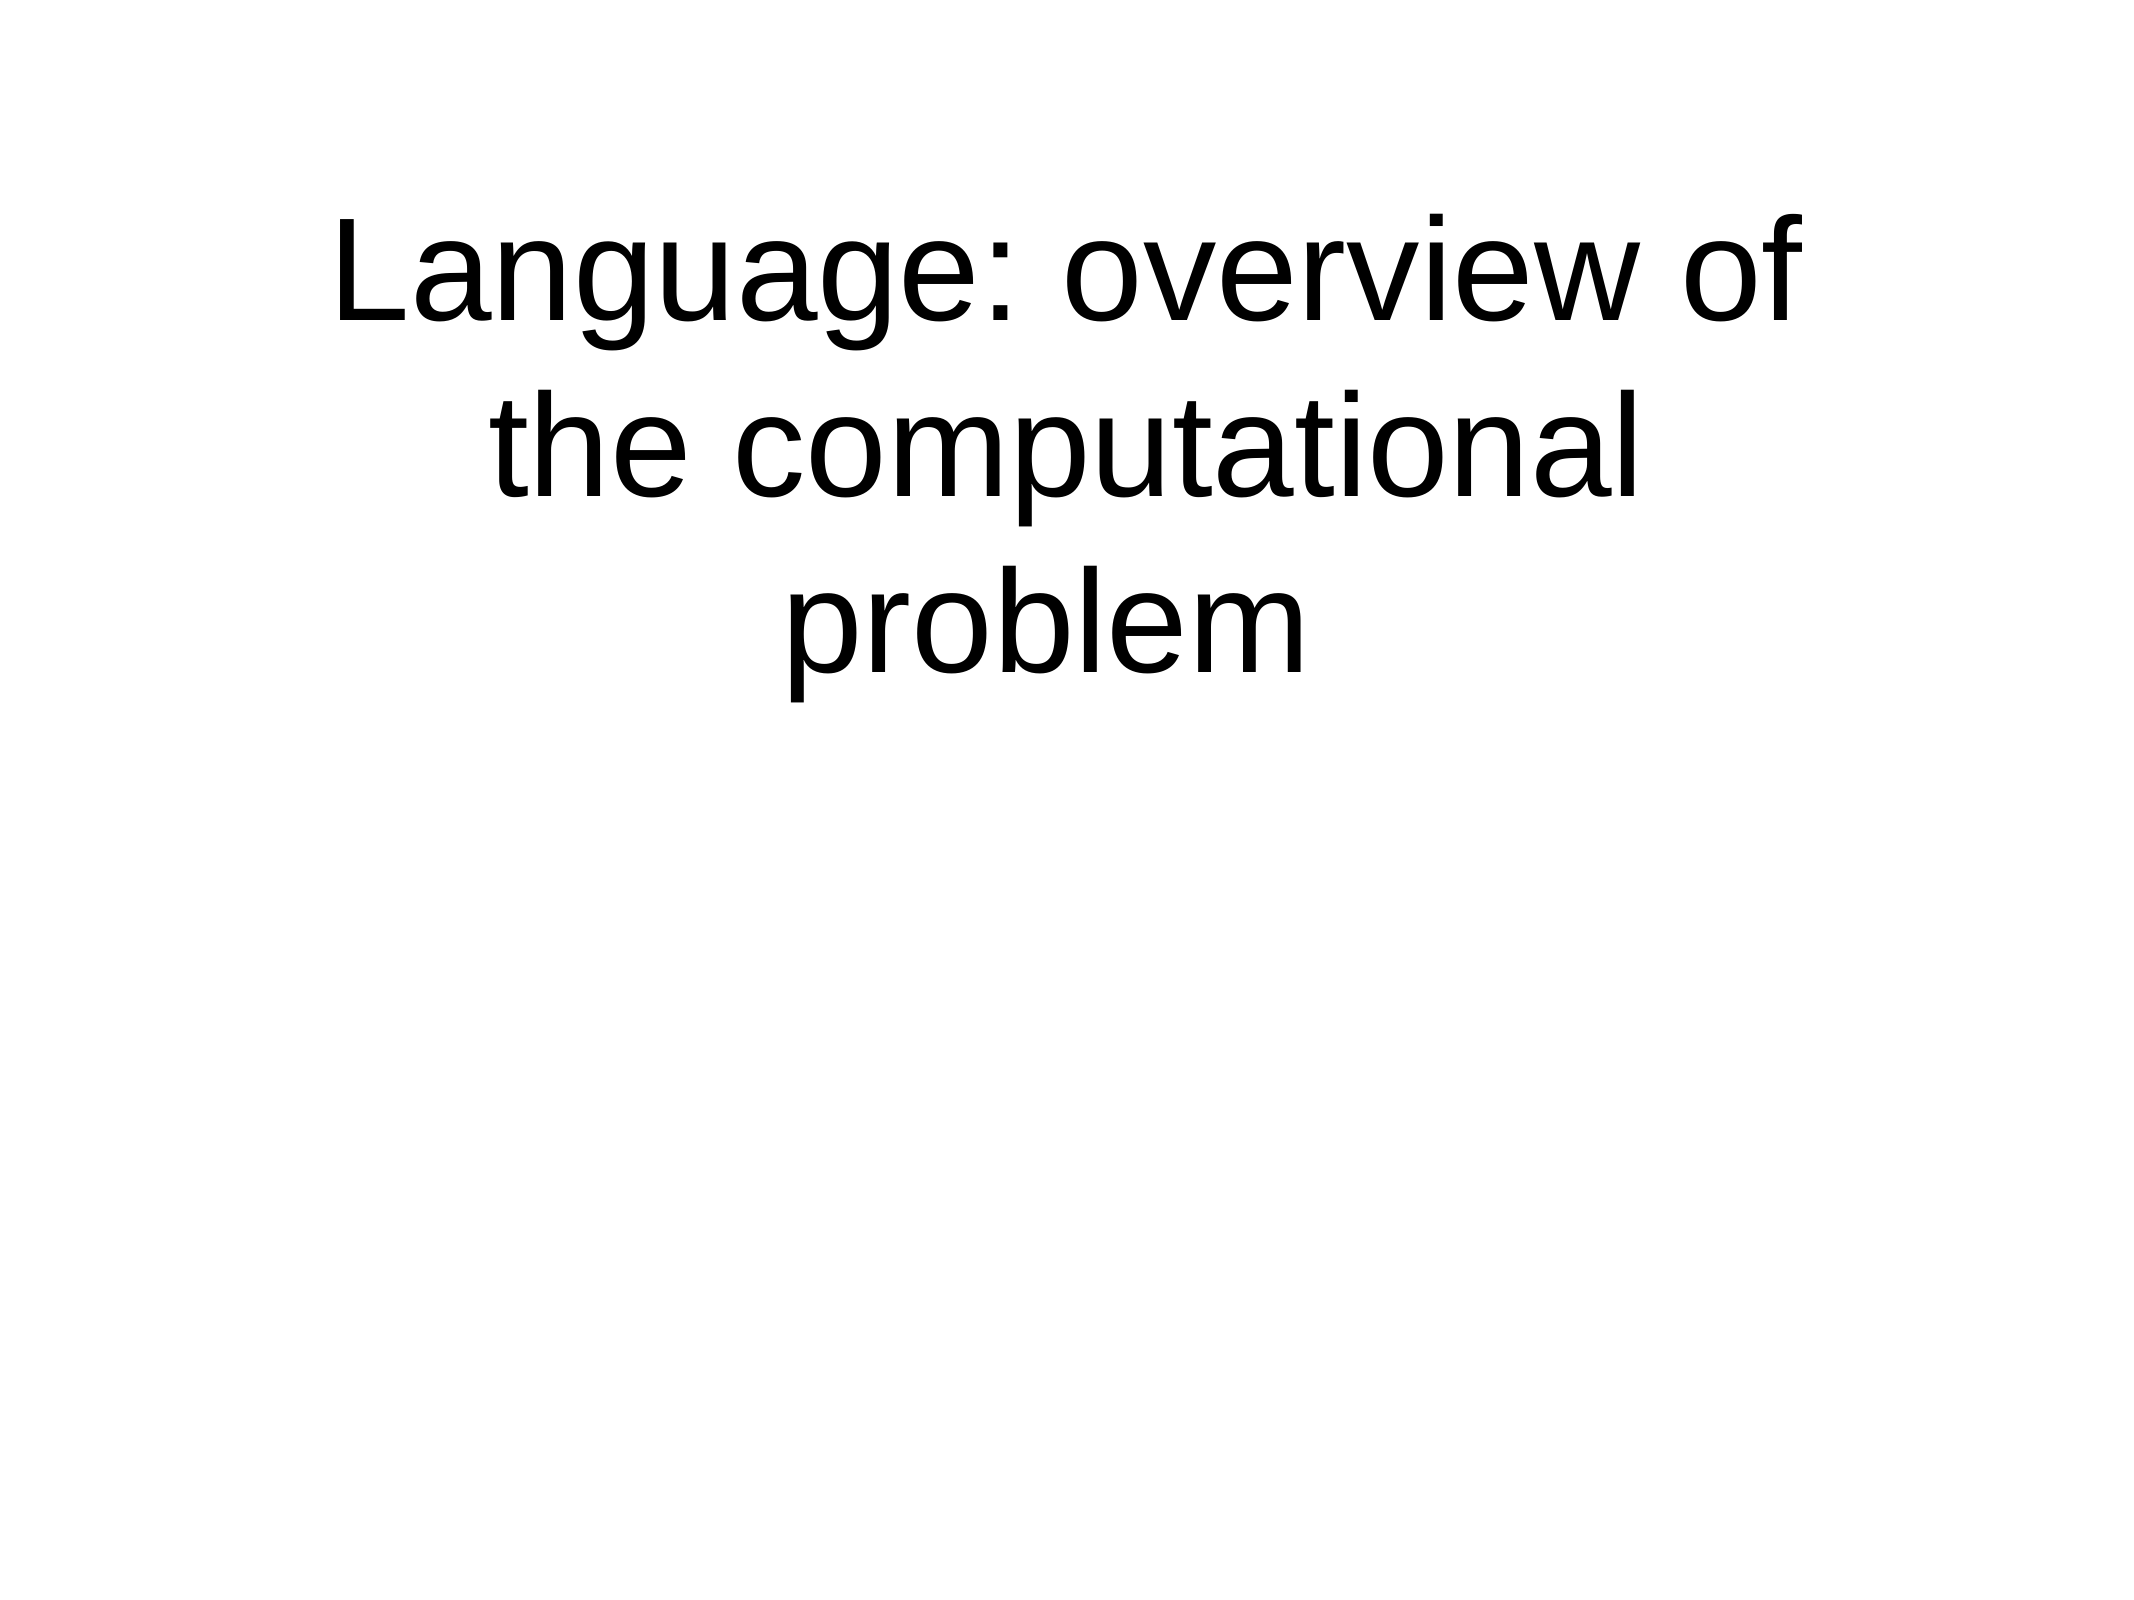

# Language: overview of the computational problem